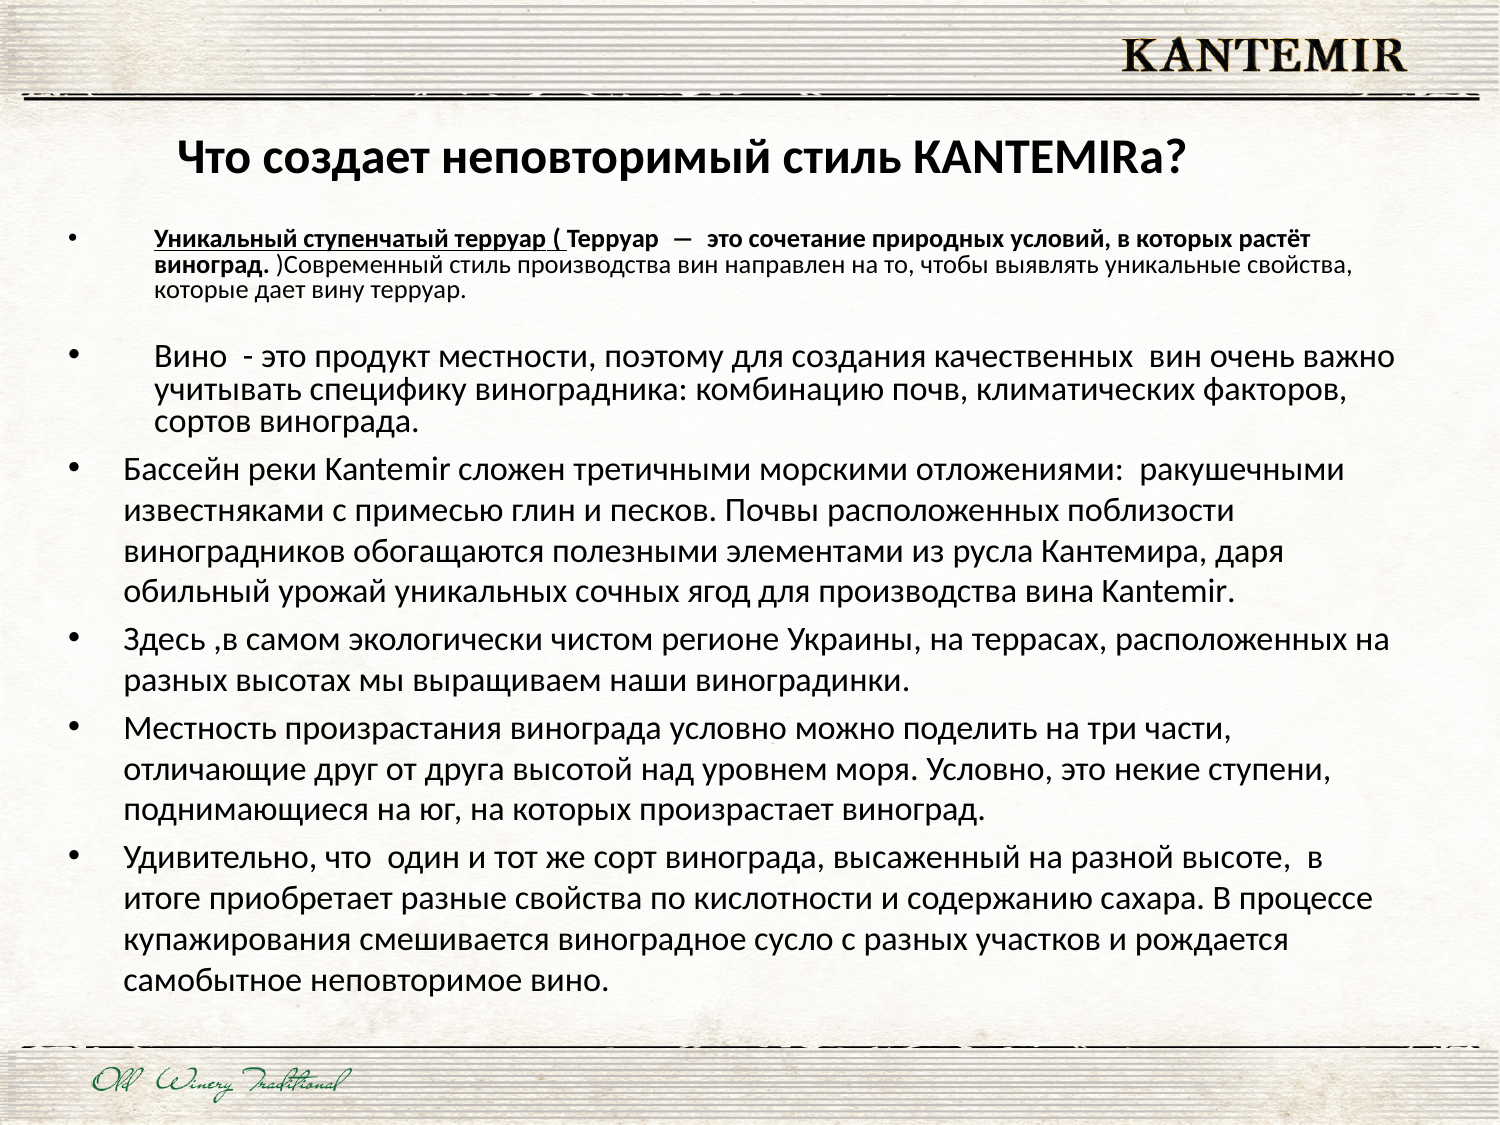

# Что создает неповторимый стиль КАNTEMIRa?
Уникальный ступенчатый терруар ( Терруар  ―  это сочетание природных условий, в которых растёт виноград. )Современный стиль производства вин направлен на то, чтобы выявлять уникальные свойства, которые дает вину терруар.

Вино  - это продукт местности, поэтому для создания качественных  вин очень важно учитывать специфику виноградника: комбинацию почв, климатических факторов, сортов винограда.
Бассейн реки Kantemir сложен третичными морскими отложениями:  ракушечными известняками с примесью глин и песков. Почвы расположенных поблизости виноградников обогащаются полезными элементами из русла Кантемира, даря обильный урожай уникальных сочных ягод для производства вина Kantemir.
Здесь ,в самом экологически чистом регионе Украины, на террасах, расположенных на разных высотах мы выращиваем наши виноградинки.
Местность произрастания винограда условно можно поделить на три части, отличающие друг от друга высотой над уровнем моря. Условно, это некие ступени, поднимающиеся на юг, на которых произрастает виноград.
Удивительно, что  один и тот же сорт винограда, высаженный на разной высоте,  в итоге приобретает разные свойства по кислотности и содержанию сахара. В процессе купажирования смешивается виноградное сусло с разных участков и рождается самобытное неповторимое вино.